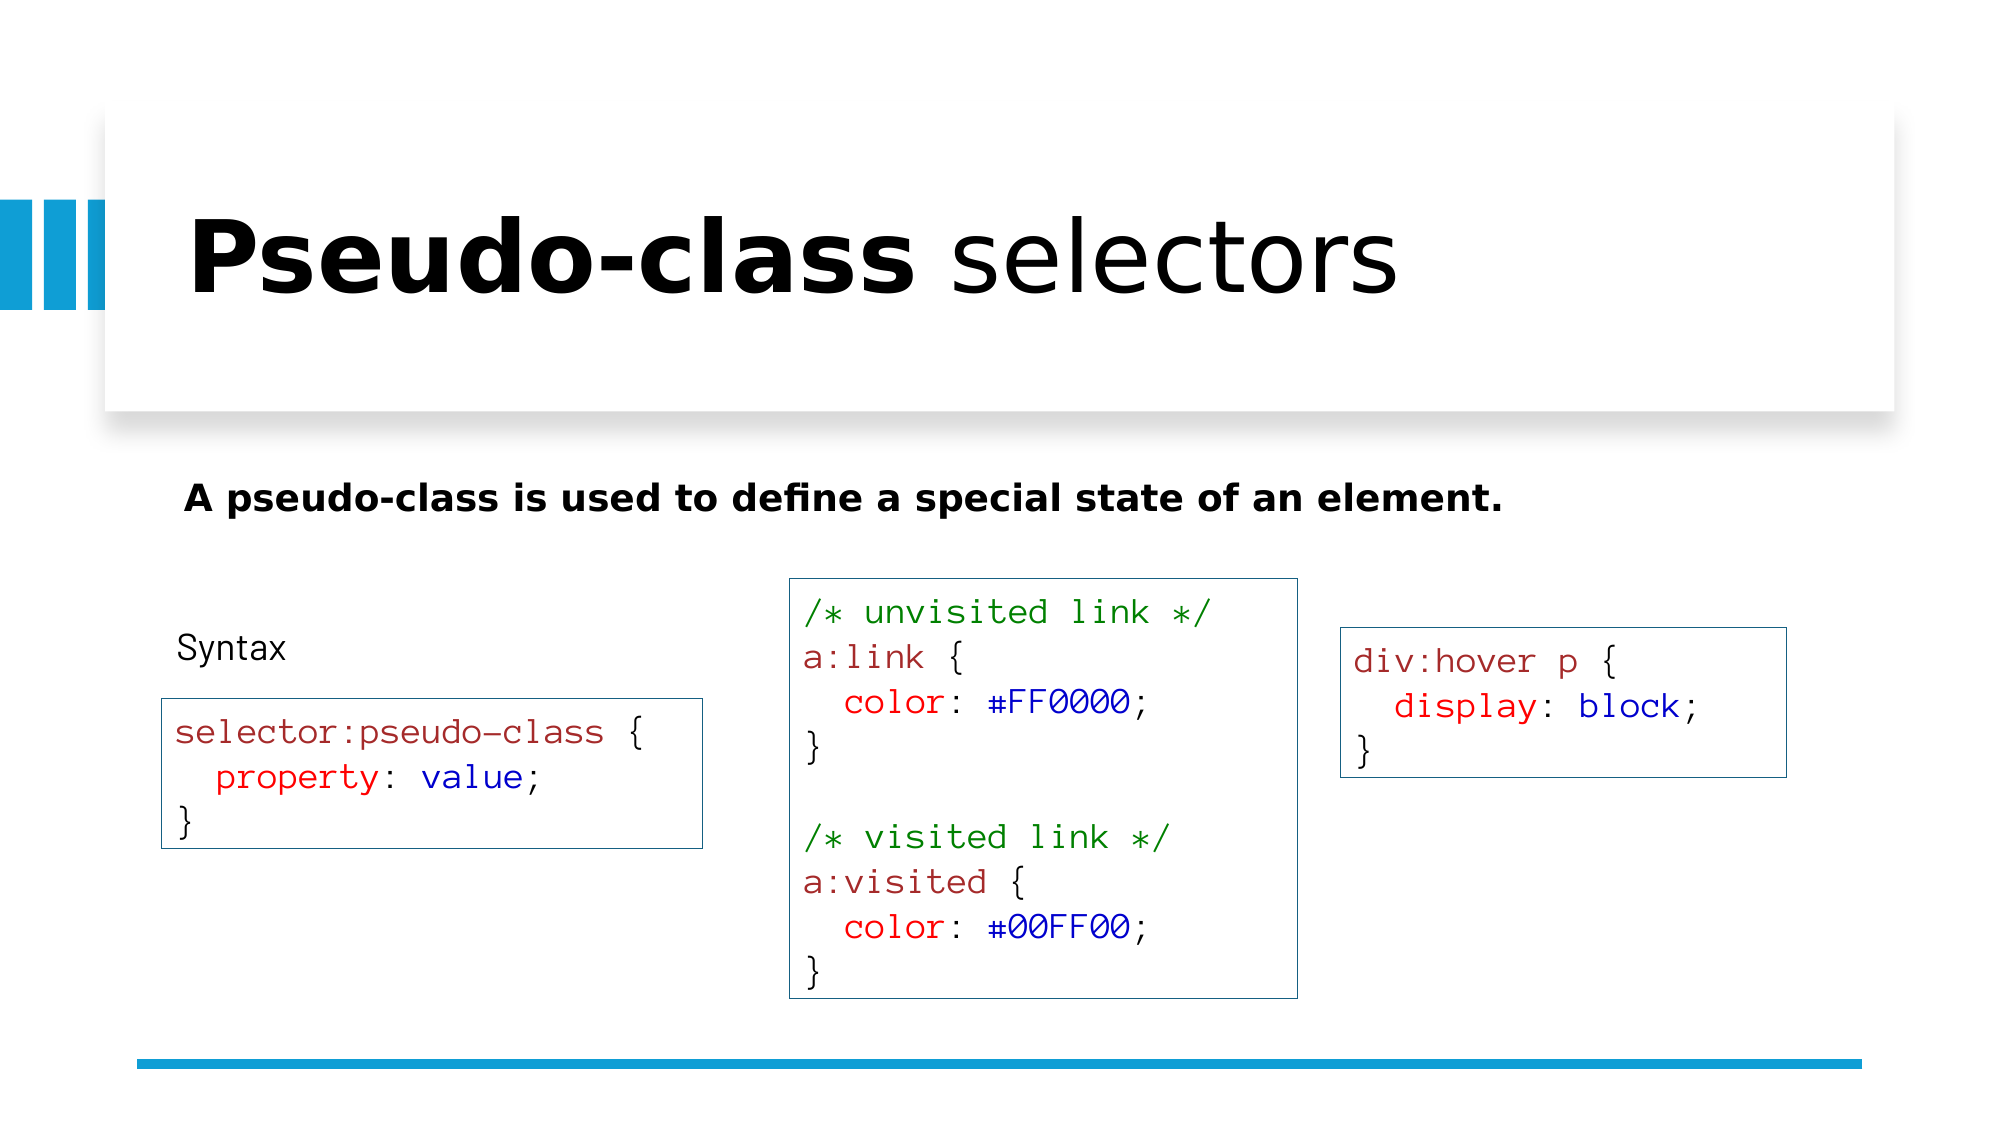

Pseudo-class selectors

A pseudo-class is used to define a special state of an element.

/* unvisited link */
a:link {
  color: #FF0000;
}
/* visited link */
a:visited {
  color: #00FF00;
}
Syntax
div:hover p {
  display: block;
}
selector:pseudo-class {
  property: value;
}